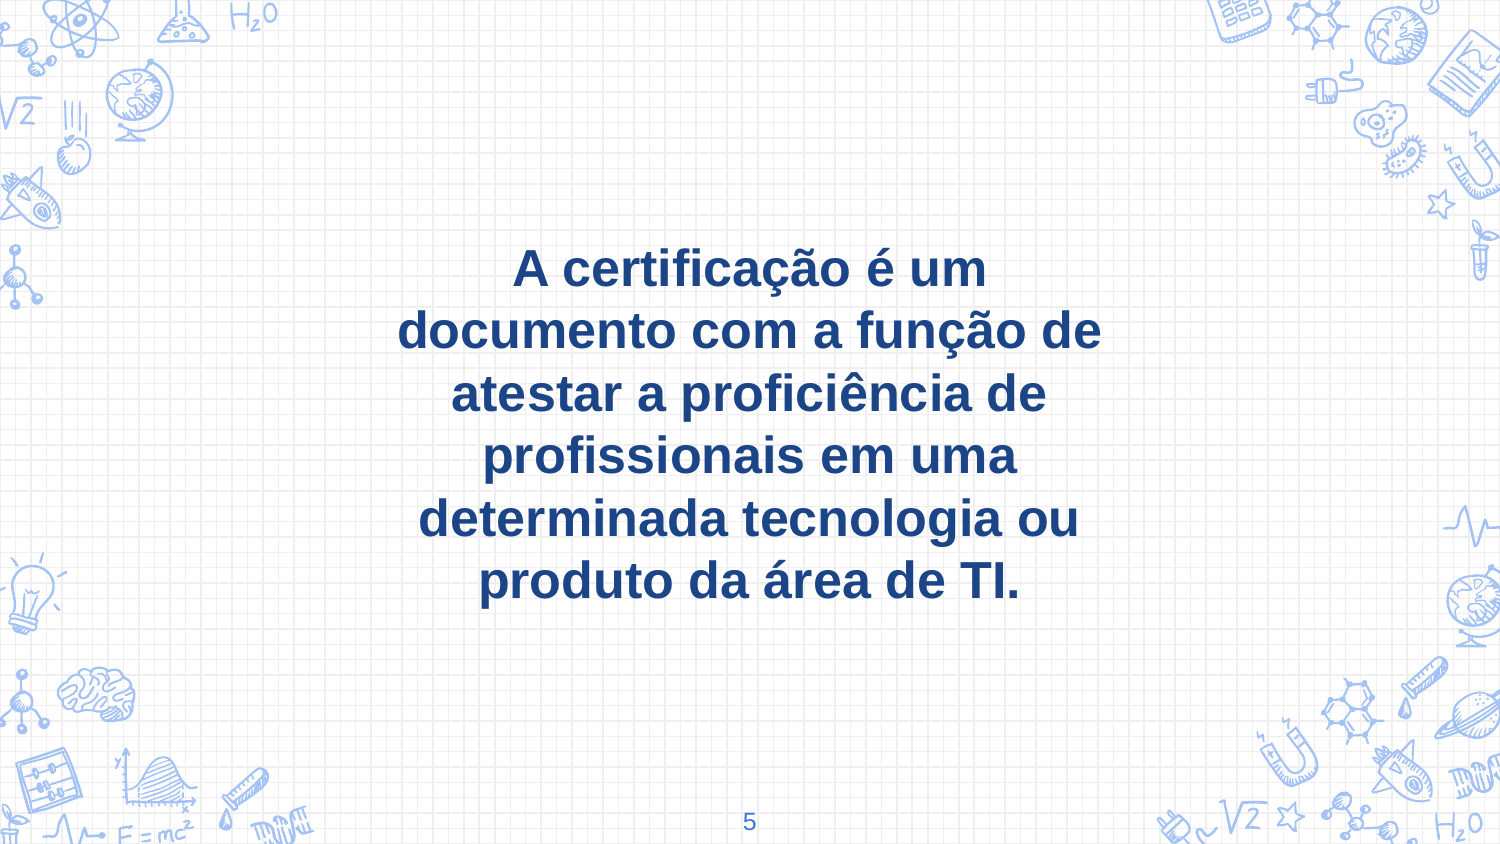

A certificação é um documento com a função de atestar a proficiência de profissionais em uma determinada tecnologia ou produto da área de TI.
5